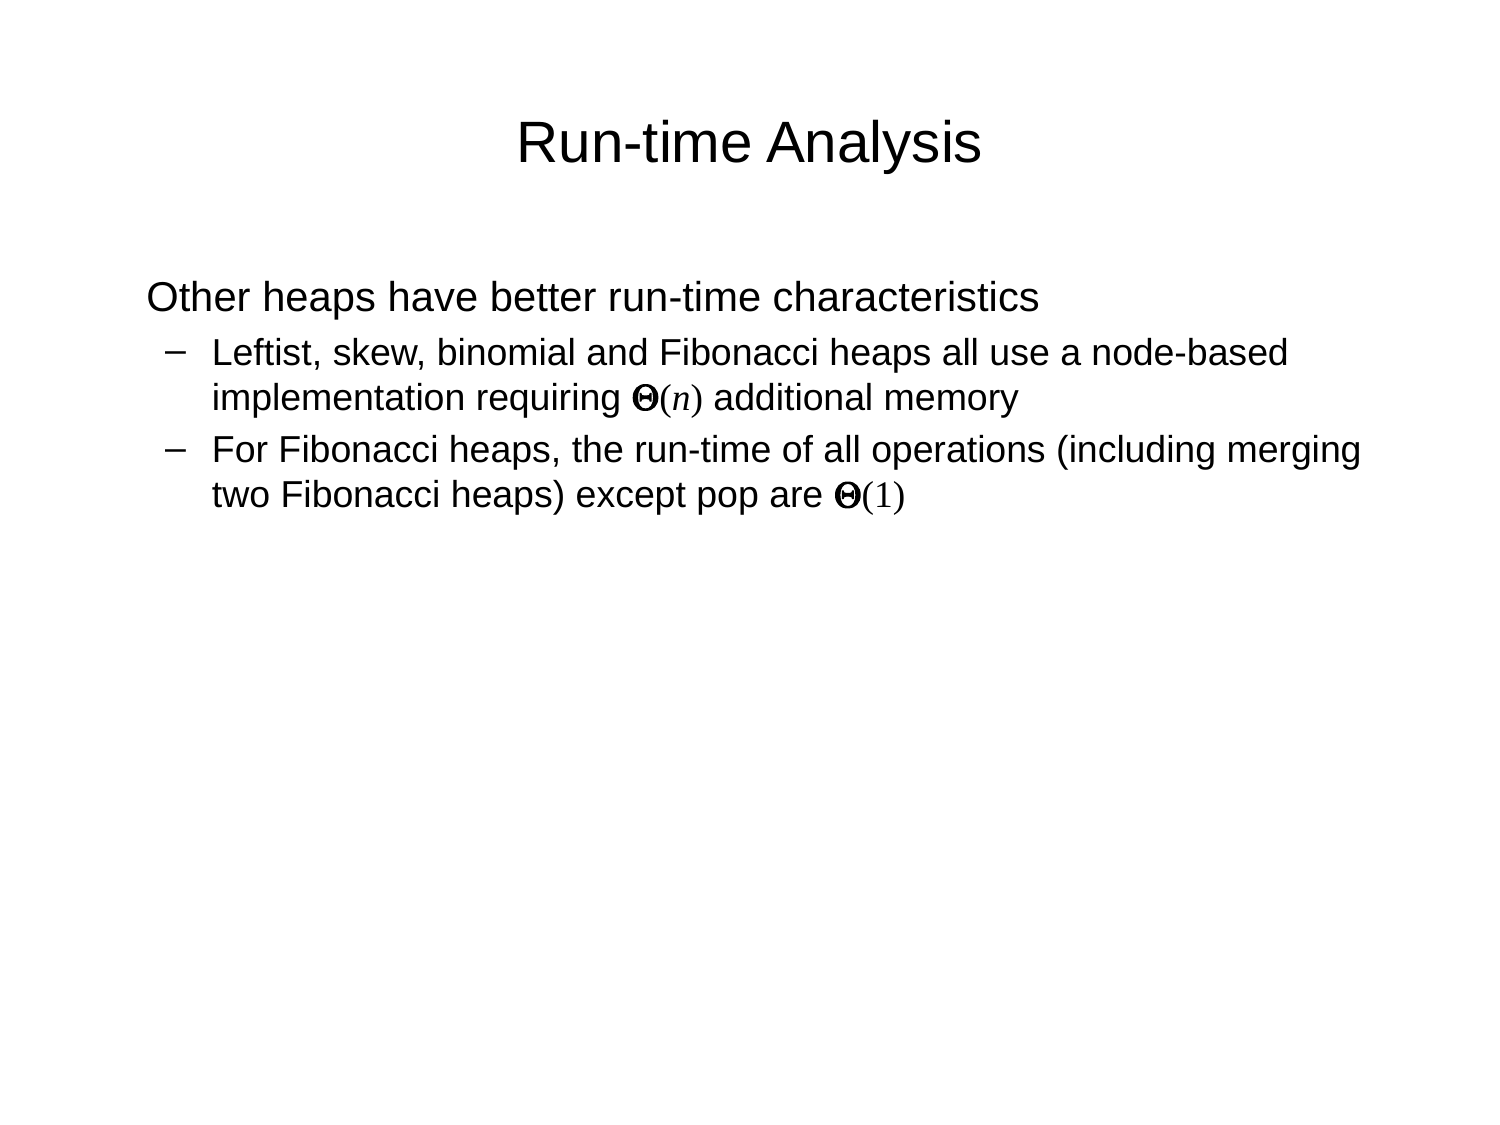

# Run-time Analysis
	Other heaps have better run-time characteristics
Leftist, skew, binomial and Fibonacci heaps all use a node-based implementation requiring Θ(n) additional memory
For Fibonacci heaps, the run-time of all operations (including merging two Fibonacci heaps) except pop are Θ(1)